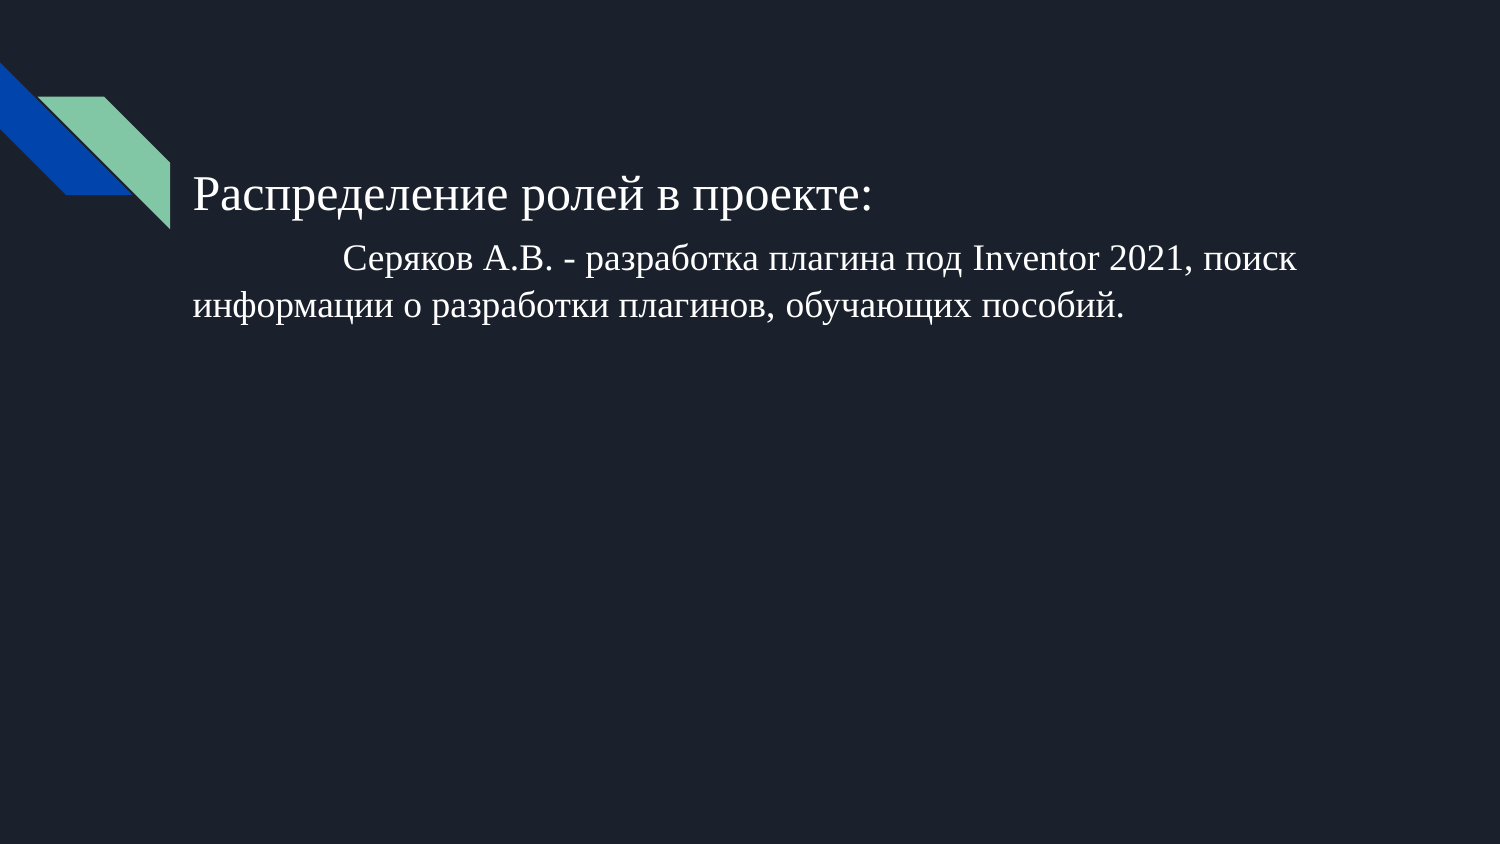

Распределение ролей в проекте:
	Серяков А.В. - разработка плагина под Inventor 2021, поиск информации о разработки плагинов, обучающих пособий.